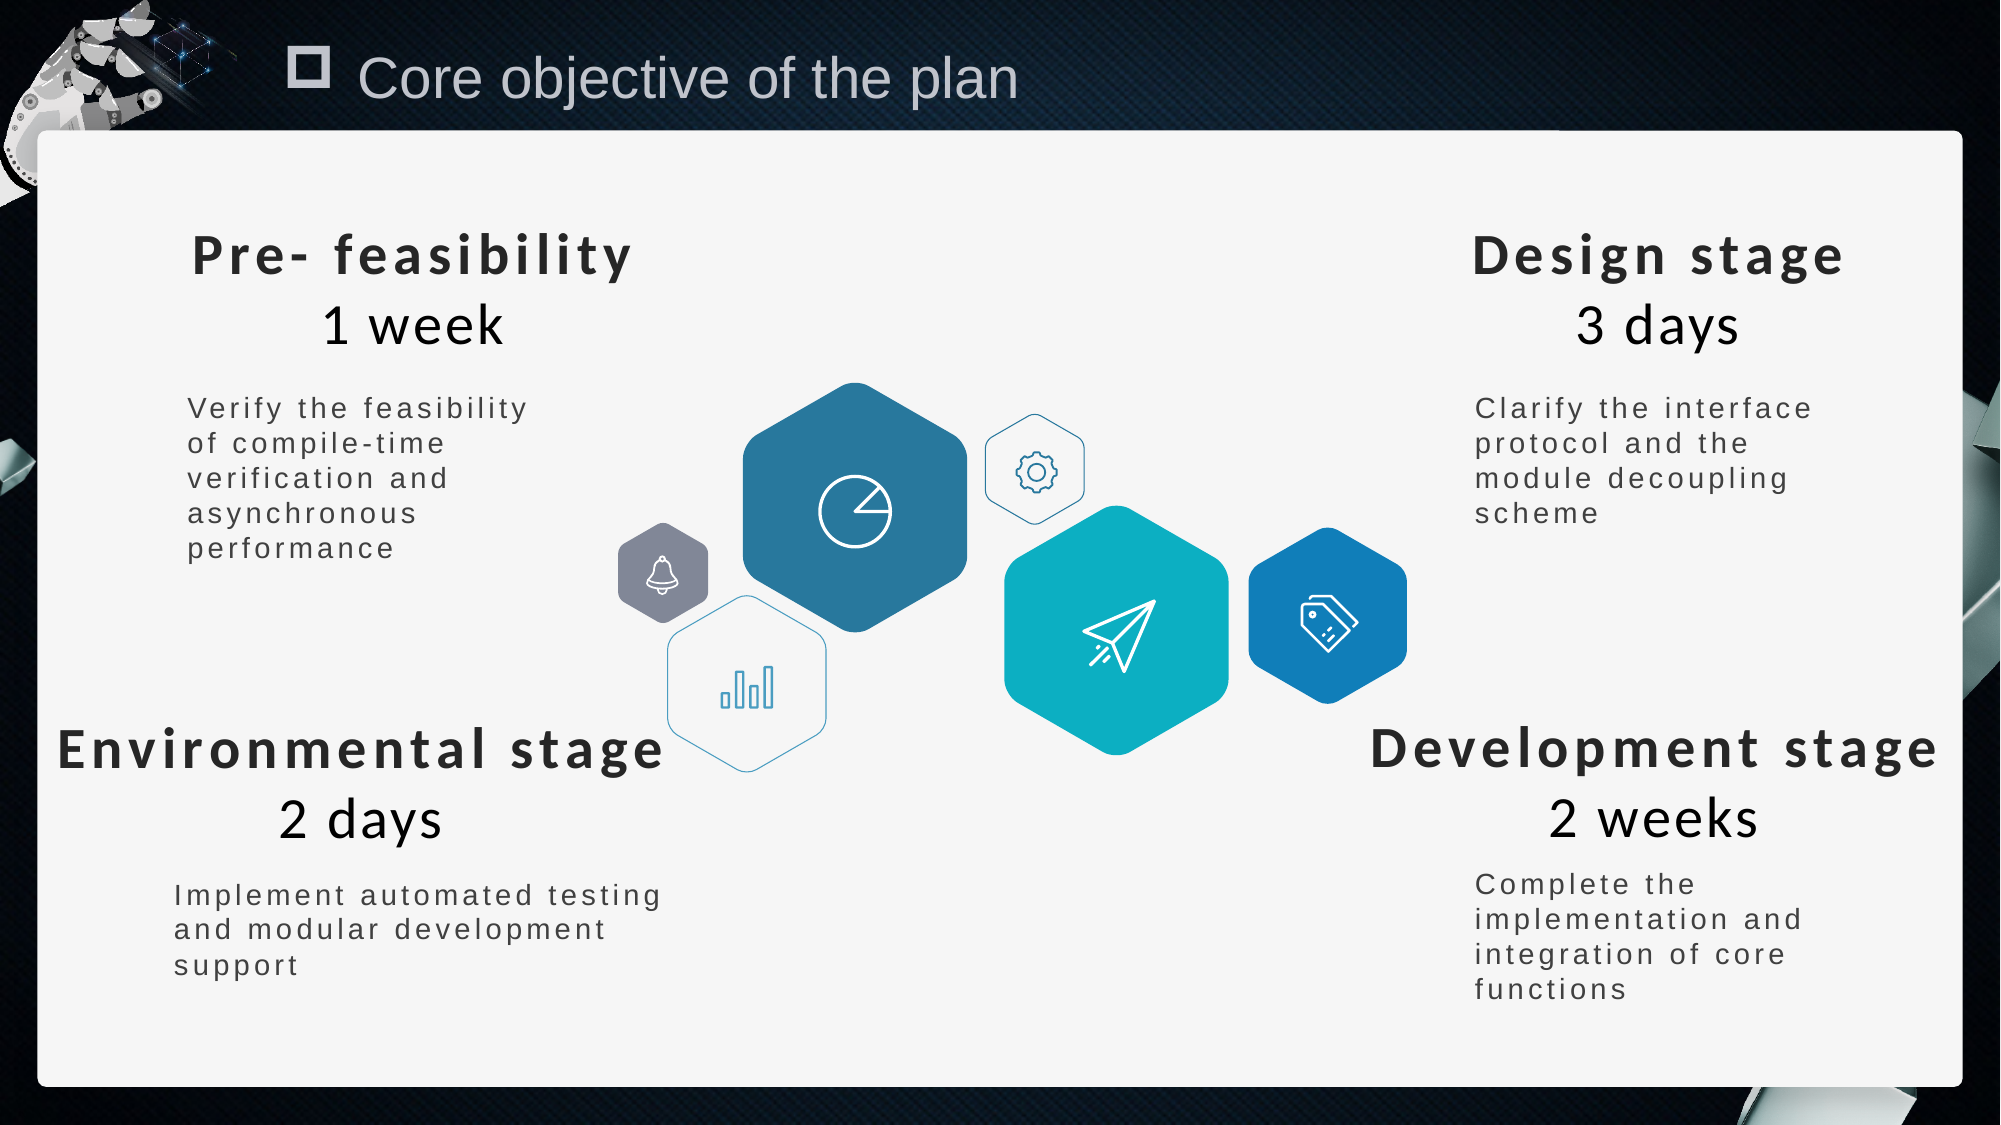

Core objective of the plan
Pre- feasibility
1 week
Design stage
3 days

Verify the feasibility of compile-time verification and asynchronous performance
Clarify the interface protocol and the module decoupling scheme

Development stage
2 weeks
Environmental stage
2 days
Complete the implementation and integration of core functions
Implement automated testing and modular development support